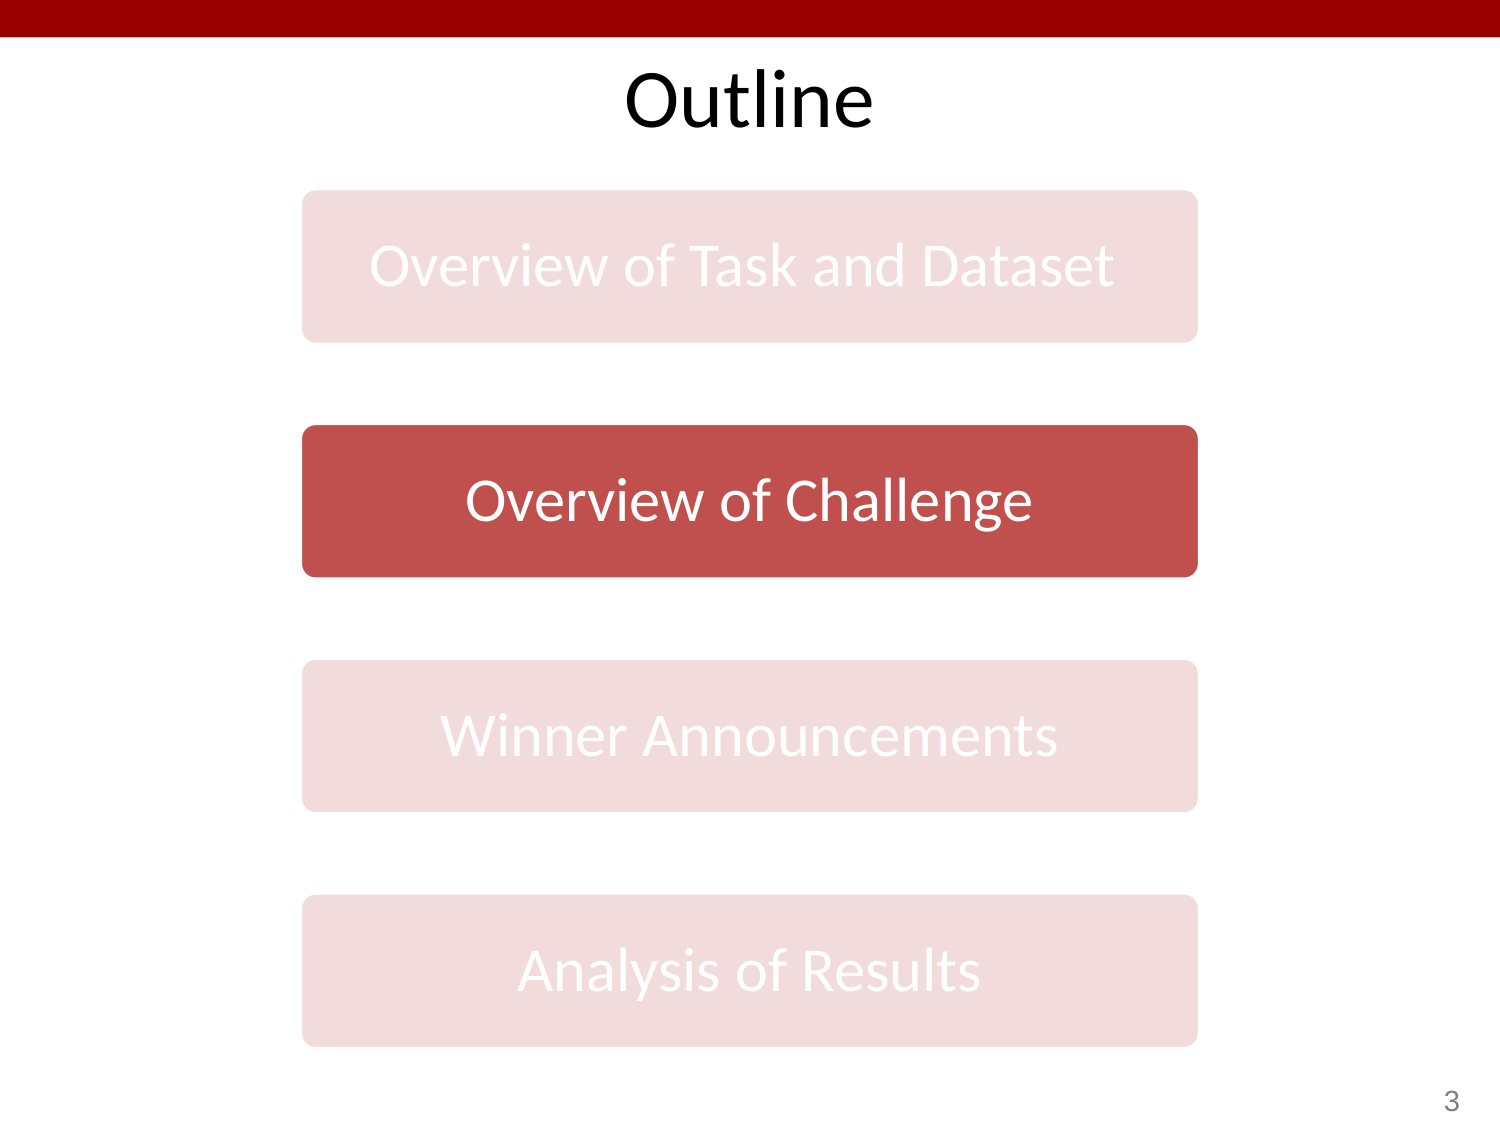

# Outline

Overview of Task and Dataset
Overview of Challenge

Winner Announcements
Analysis of Results
3